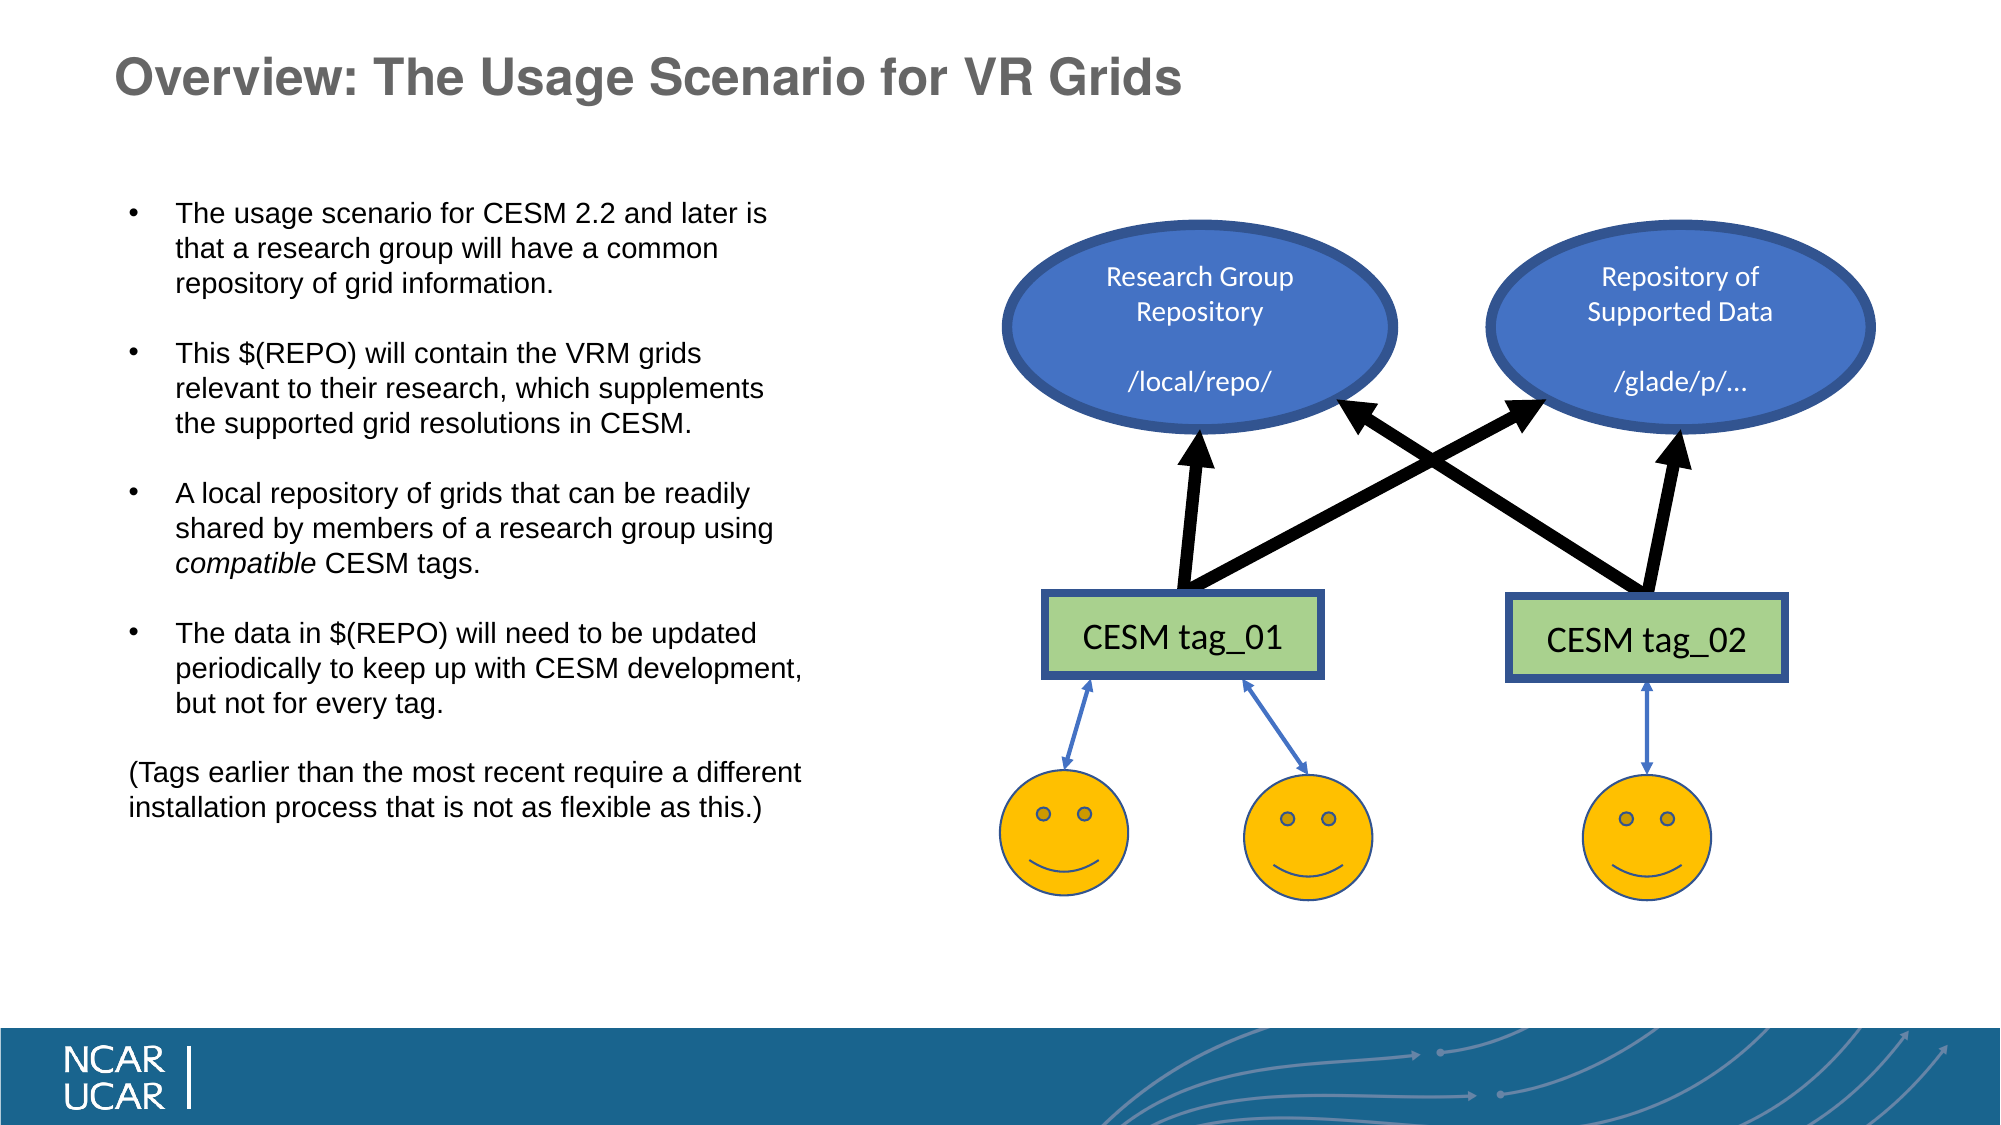

# Overview: The Usage Scenario for VR Grids
The usage scenario for CESM 2.2 and later is that a research group will have a common repository of grid information.

This $(REPO) will contain the VRM grids relevant to their research, which supplements the supported grid resolutions in CESM.

A local repository of grids that can be readily shared by members of a research group using compatible CESM tags.

The data in $(REPO) will need to be updated periodically to keep up with CESM development, but not for every tag.

(Tags earlier than the most recent require a different installation process that is not as flexible as this.)
Research Group Repository

/local/repo/
Repository of Supported Data

/glade/p/…
CESM tag_01
CESM tag_02